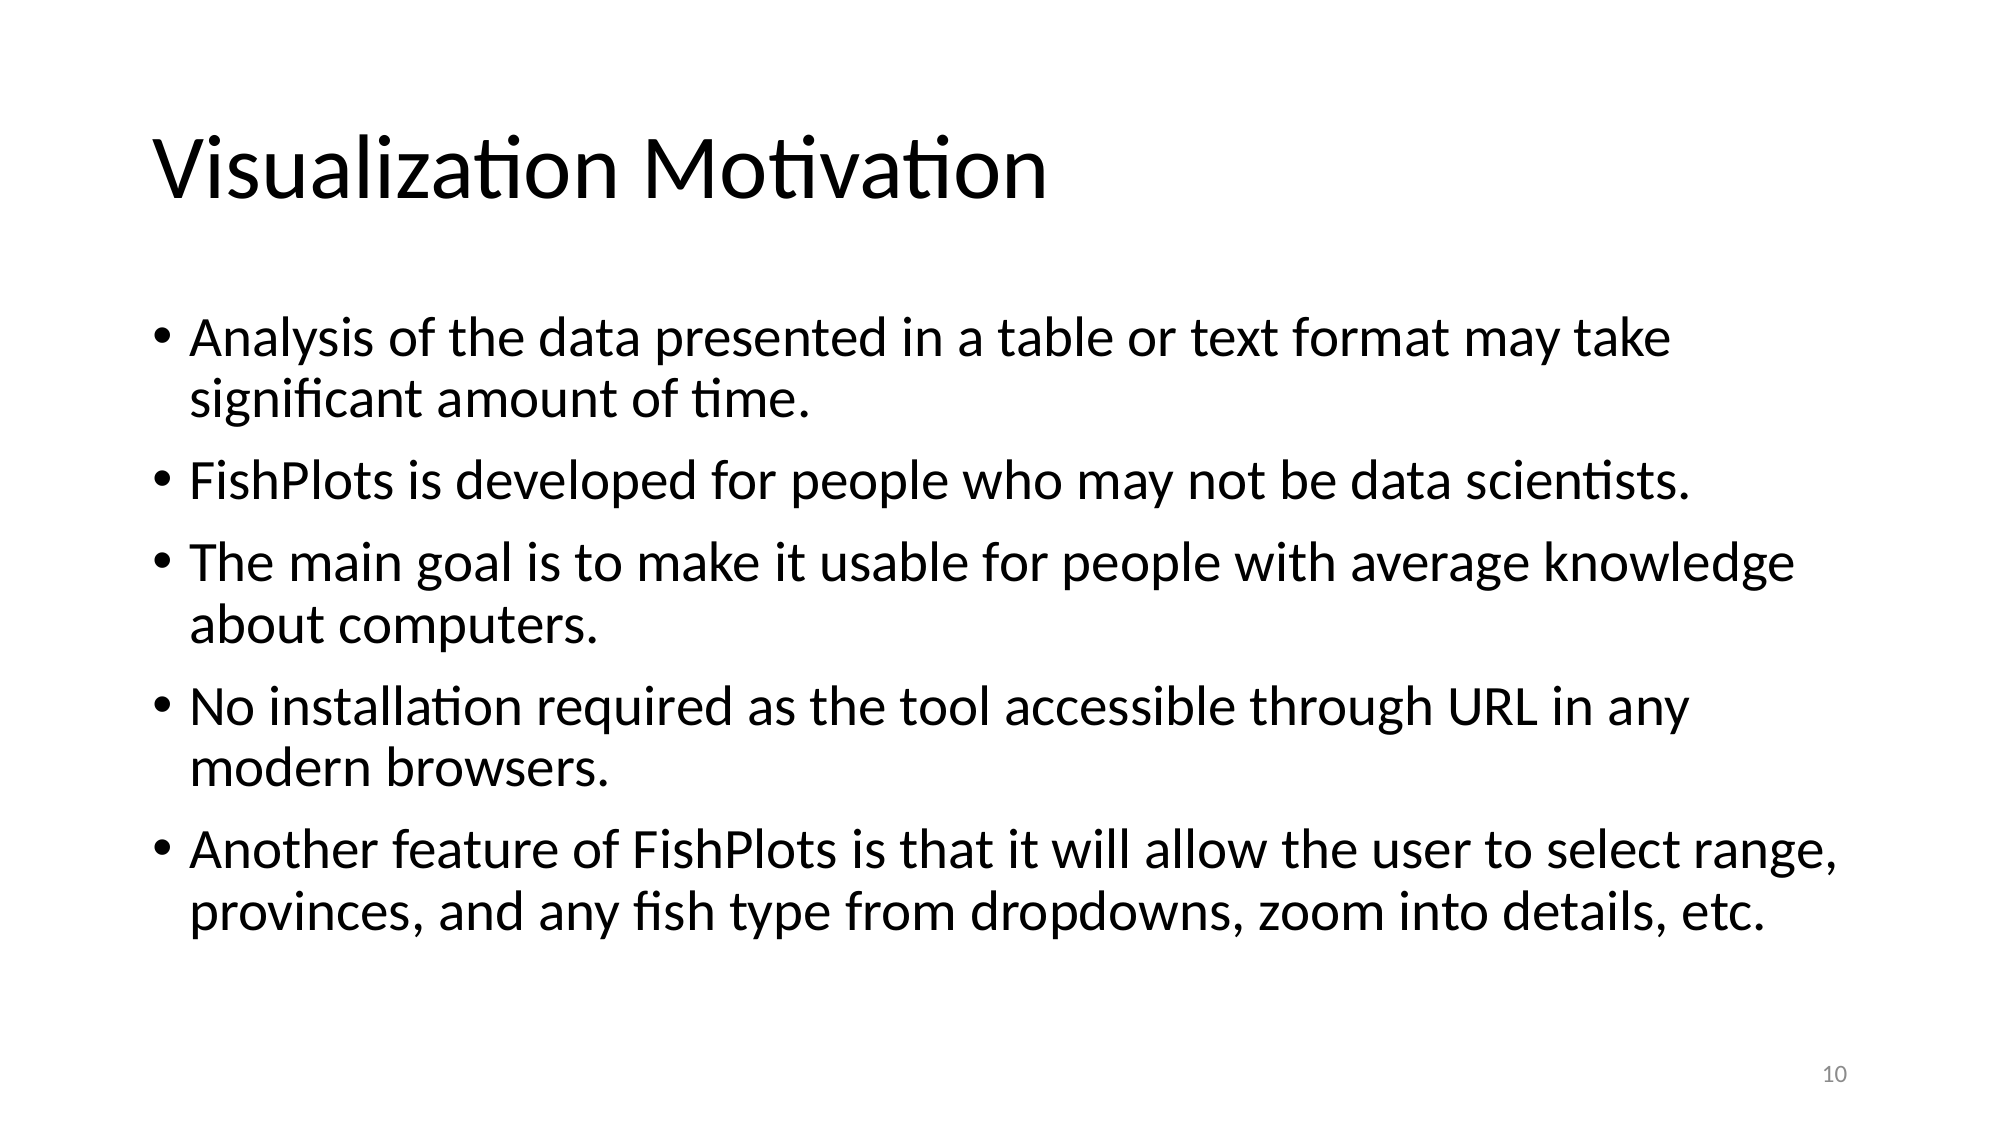

# Visualization Motivation
Analysis of the data presented in a table or text format may take significant amount of time.
FishPlots is developed for people who may not be data scientists.
The main goal is to make it usable for people with average knowledge about computers.
No installation required as the tool accessible through URL in any modern browsers.
Another feature of FishPlots is that it will allow the user to select range, provinces, and any fish type from dropdowns, zoom into details, etc.

10